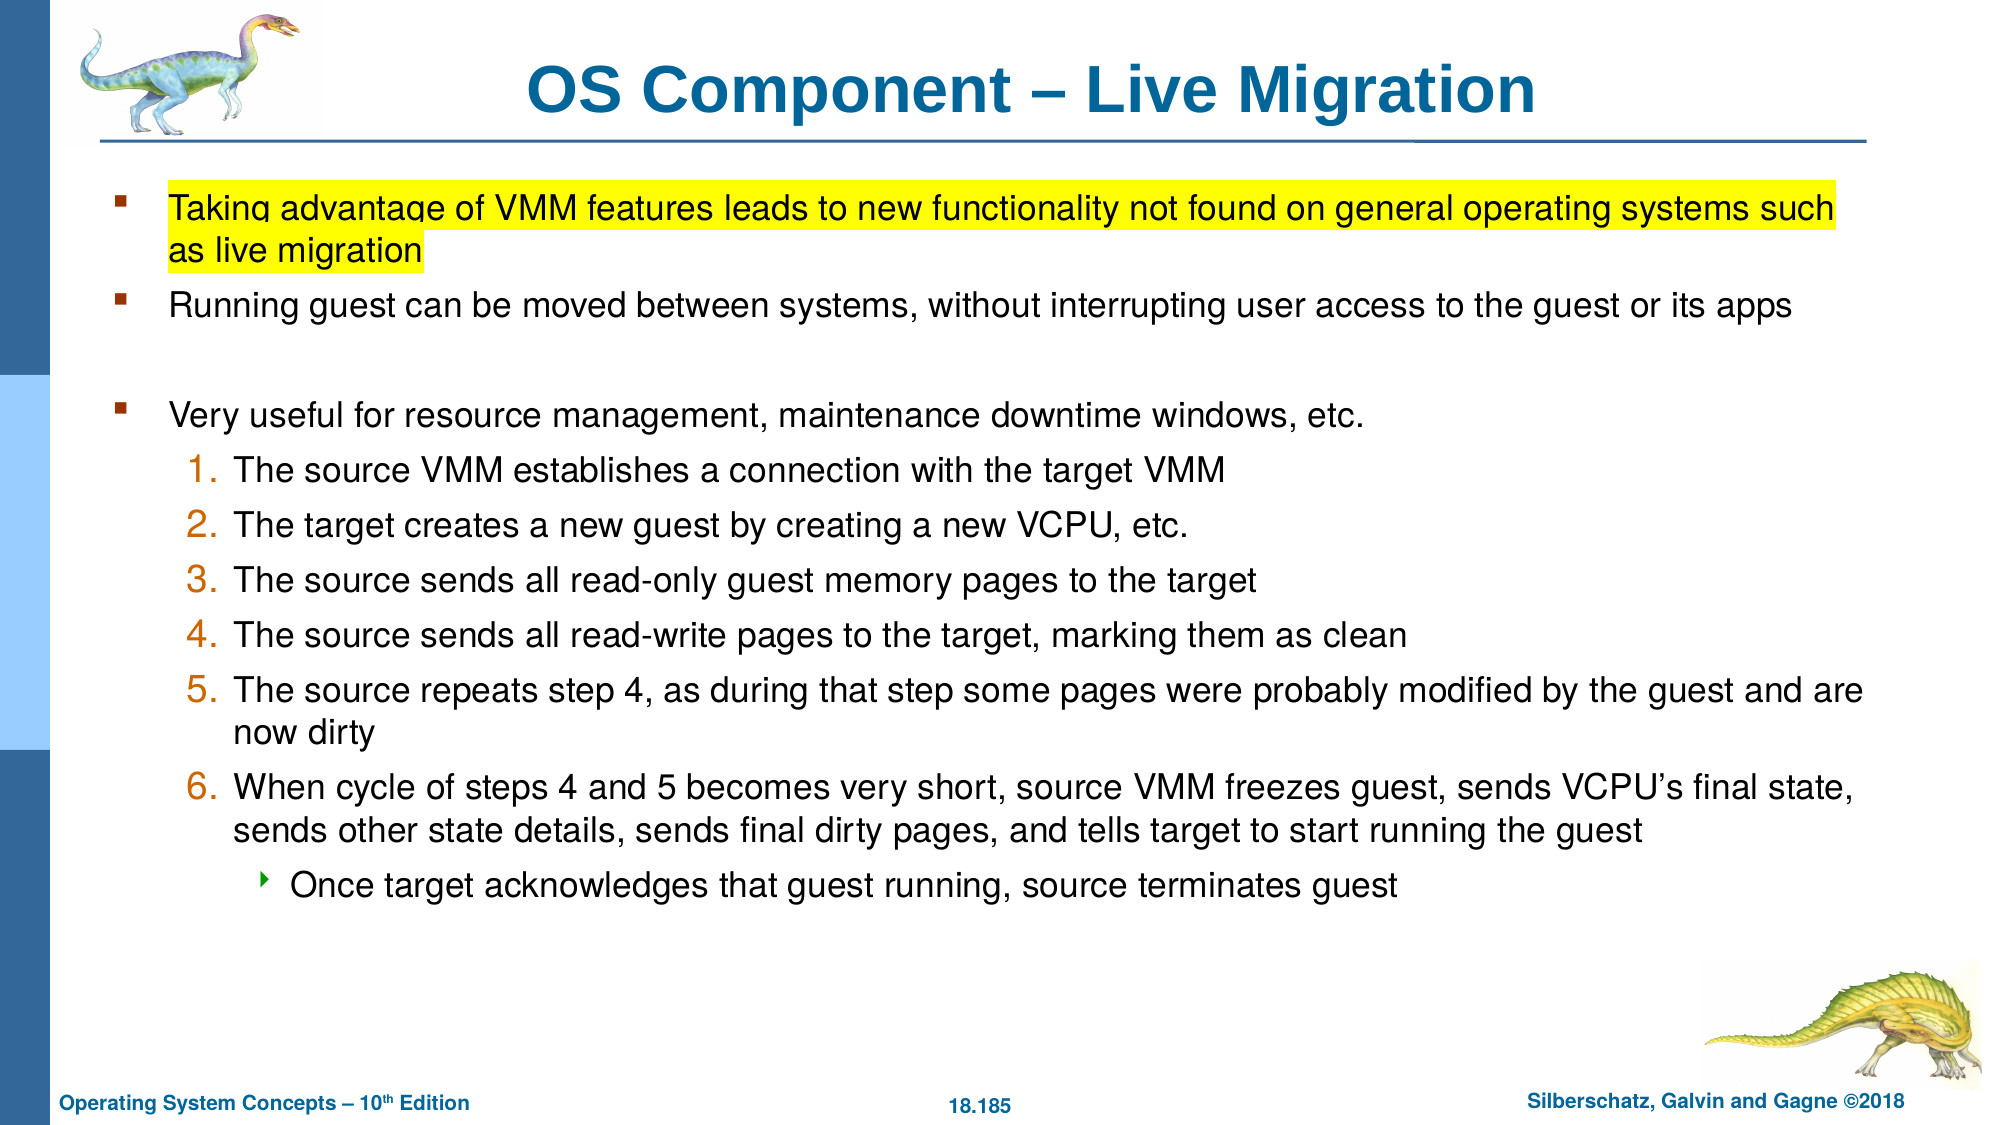

# OS Component – Live Migration
Taking advantage of VMM features leads to new functionality not found on general operating systems such as live migration
Running guest can be moved between systems, without interrupting user access to the guest or its apps

Very useful for resource management, maintenance downtime windows, etc.
The source VMM establishes a connection with the target VMM
The target creates a new guest by creating a new VCPU, etc.
The source sends all read-only guest memory pages to the target
The source sends all read-write pages to the target, marking them as clean
The source repeats step 4, as during that step some pages were probably modified by the guest and are now dirty
When cycle of steps 4 and 5 becomes very short, source VMM freezes guest, sends VCPU’s final state, sends other state details, sends final dirty pages, and tells target to start running the guest
Once target acknowledges that guest running, source terminates guest